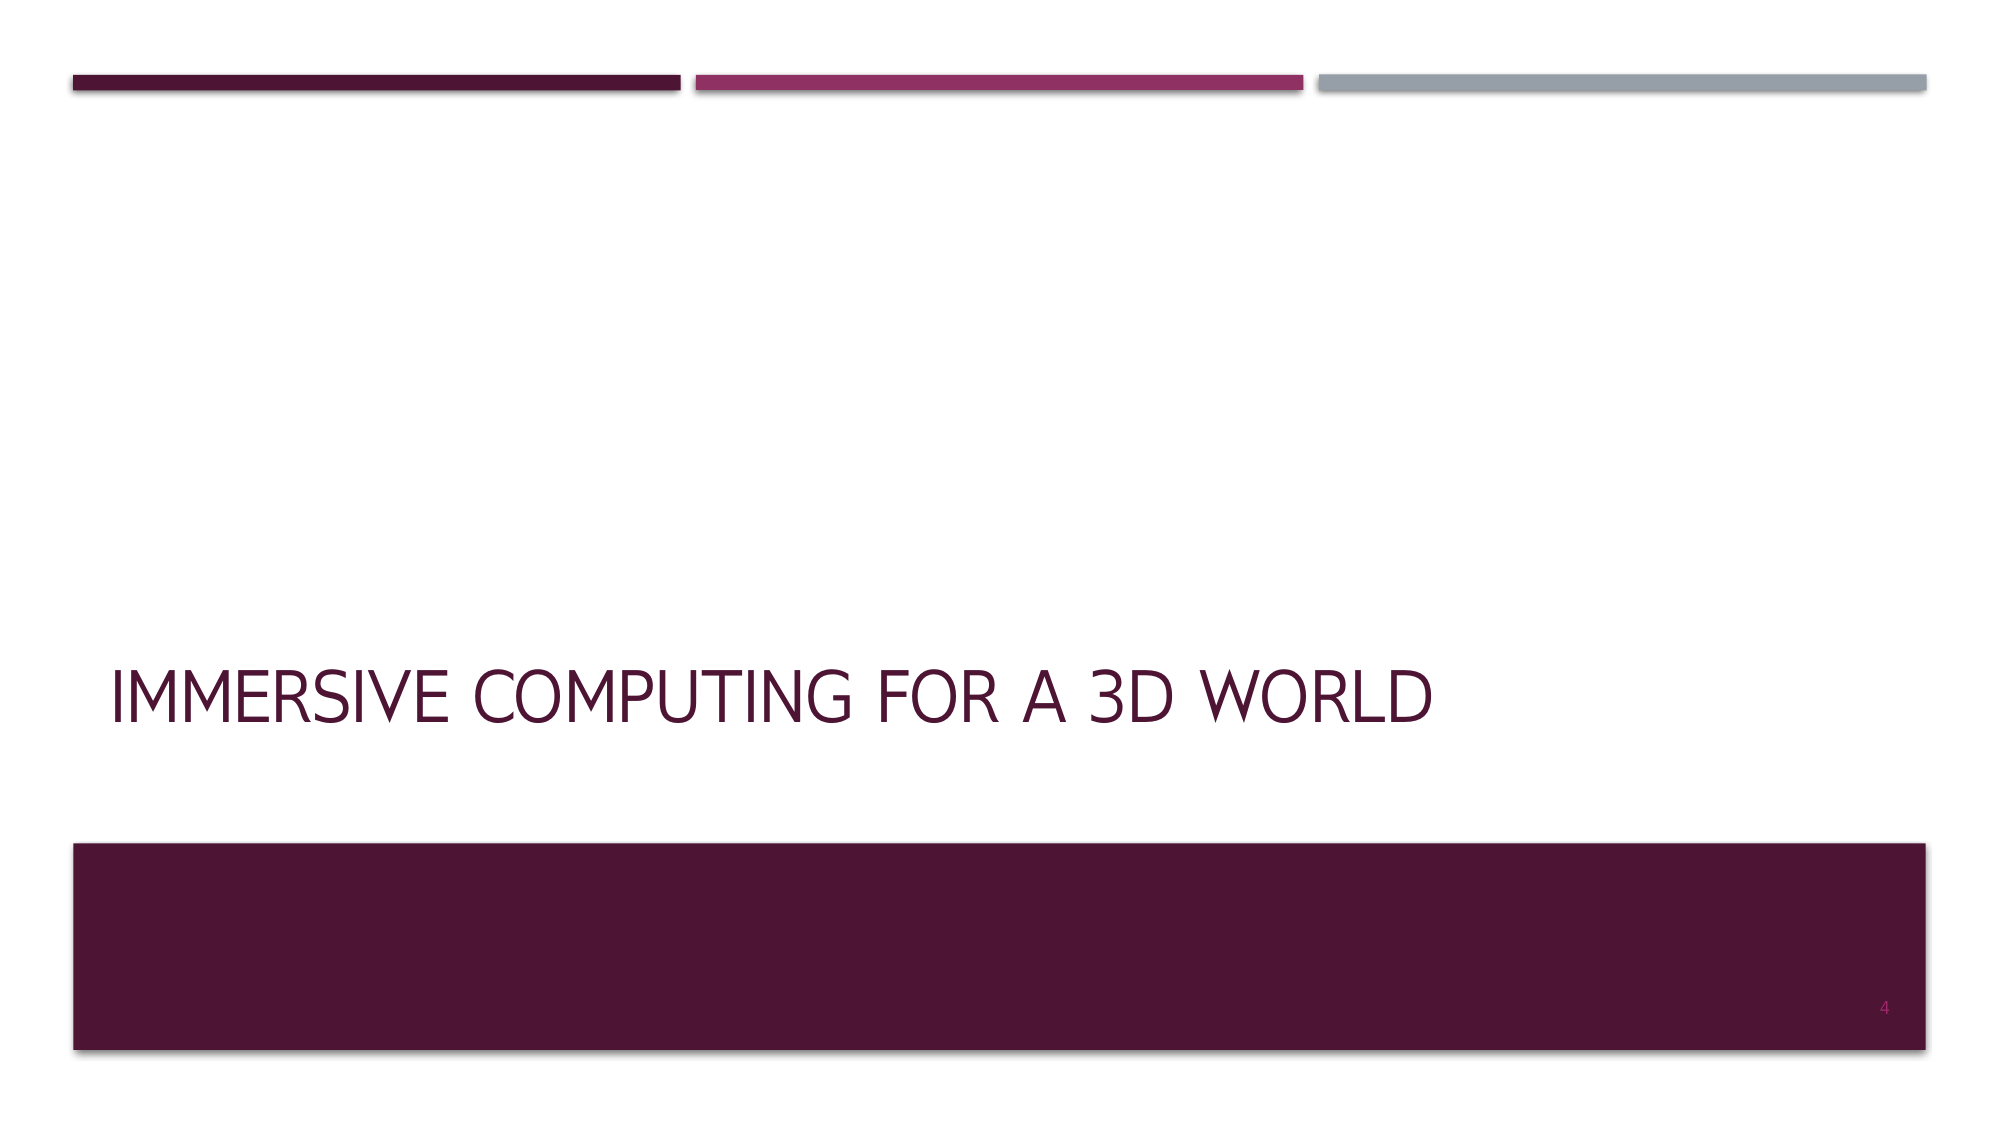

# Immersive Computing for a 3D World

4